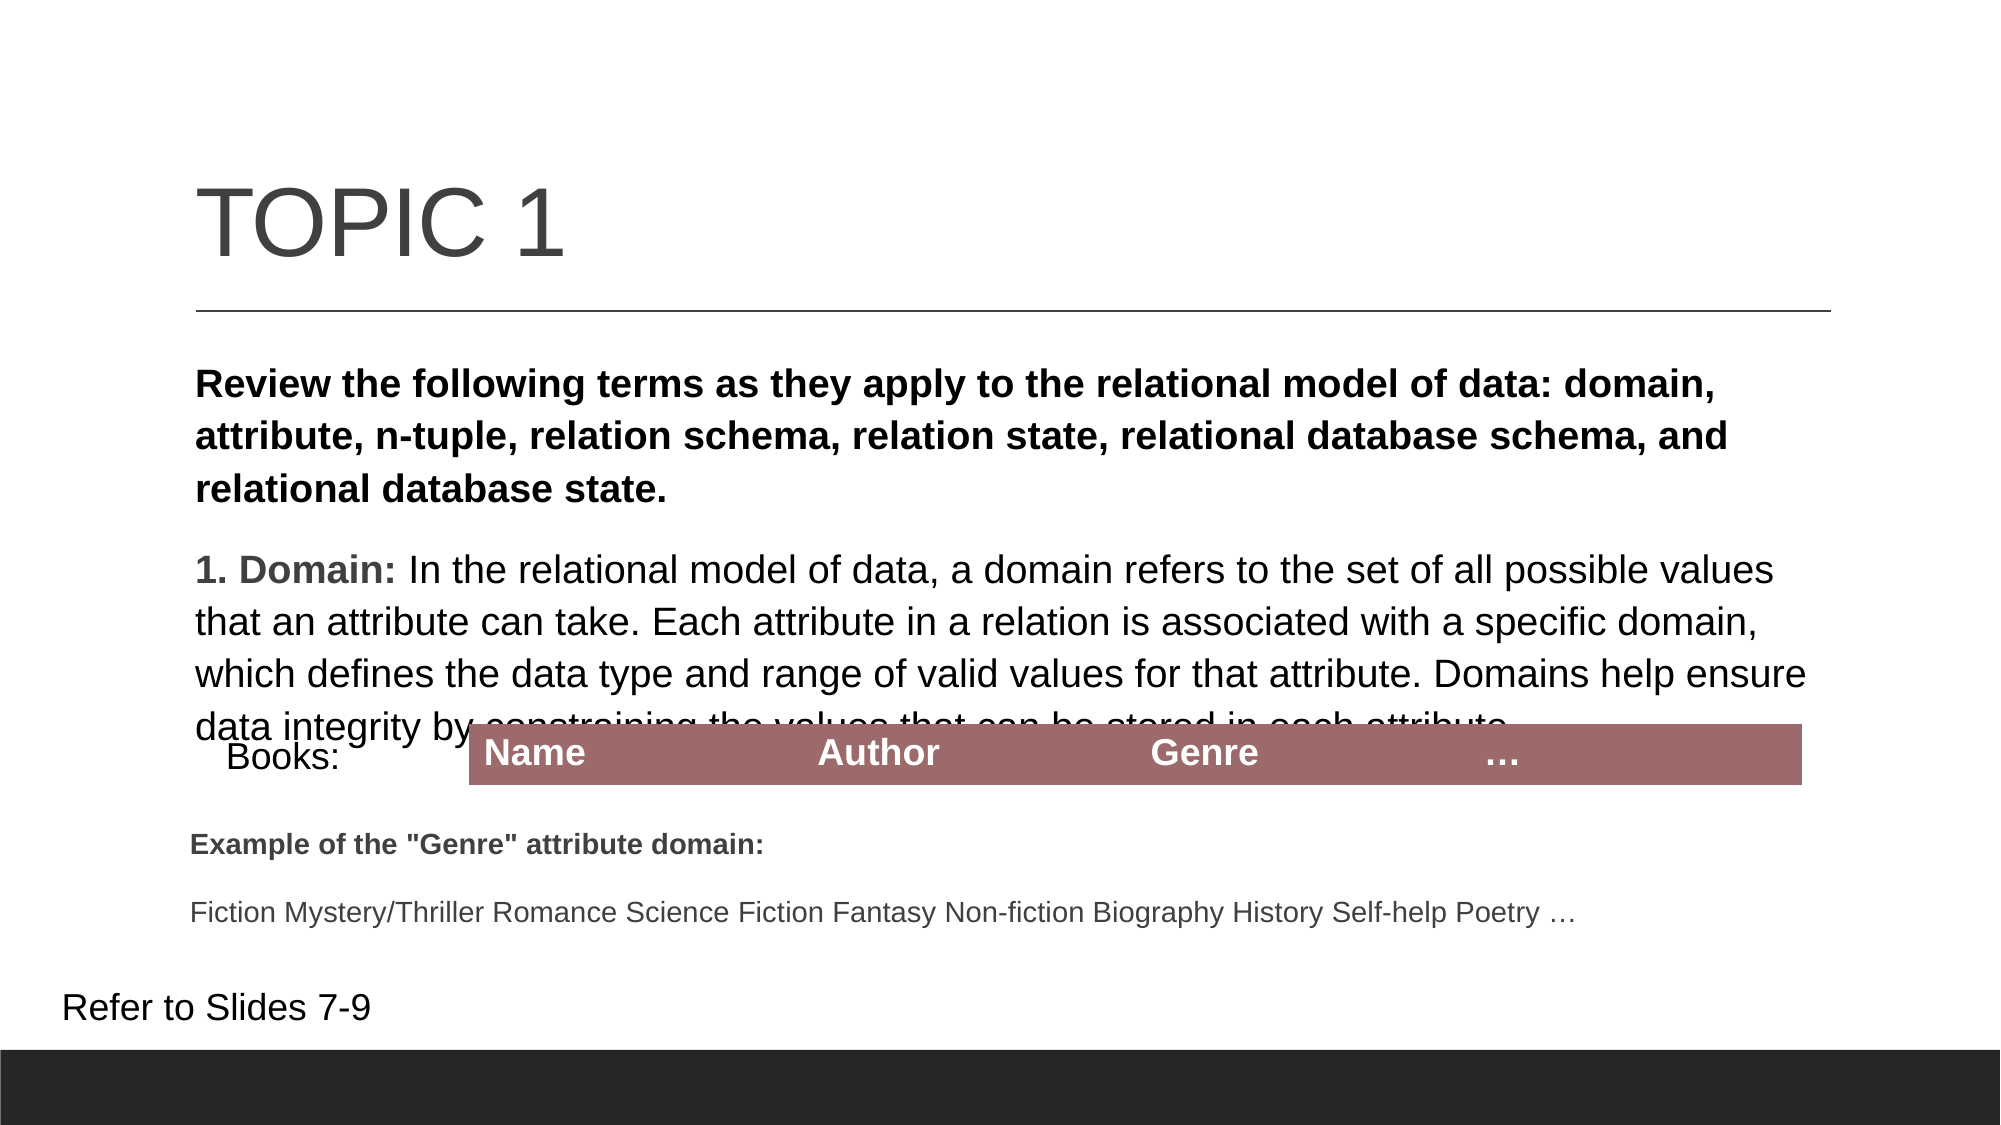

# TOPIC 1
Review the following terms as they apply to the relational model of data: domain, attribute, n-tuple, relation schema, relation state, relational database schema, and relational database state.
1. Domain: In the relational model of data, a domain refers to the set of all possible values that an attribute can take. Each attribute in a relation is associated with a specific domain, which defines the data type and range of valid values for that attribute. Domains help ensure data integrity by constraining the values that can be stored in each attribute.
Books:
| Name | Author | Genre | … |
| --- | --- | --- | --- |
Example of the "Genre" attribute domain:
Fiction Mystery/Thriller Romance Science Fiction Fantasy Non-fiction Biography History Self-help Poetry …
Refer to Slides 7-9